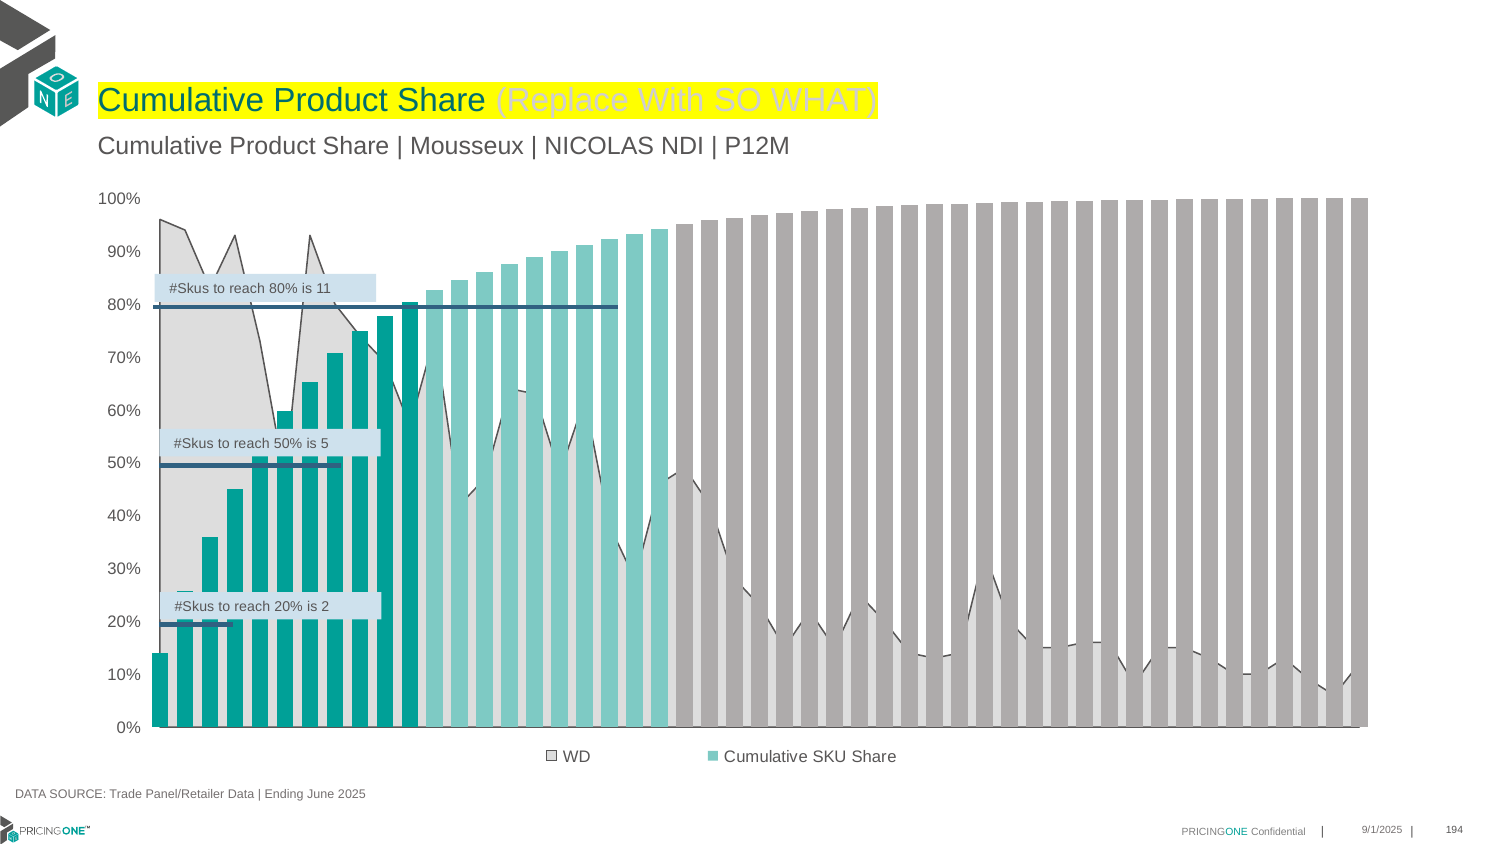

# Cumulative Product Share (Replace With SO WHAT)
Cumulative Product Share | Mousseux | NICOLAS NDI | P12M

### Chart

| Category | WD | Cumulative SKU Share |
|---|---|---|
| All Others | 0.96 | 0.13987276478679506 |
| Patriarche | 0.94 | 0.2567271320495186 |
| Bottega | 0.83 | 0.35925679160935353 |
| Mure | 0.93 | 0.45086829436038517 |
| All Others | 0.73 | 0.5402230914718019 |
| All Others | 0.47 | 0.5971135660247593 |
| Kriter | 0.93 | 0.6534237448418156 |
| Bouvet-Ladu | 0.8 | 0.7070581155433288 |
| Chateau Mon | 0.74 | 0.749032840440165 |
| Patriarche | 0.69 | 0.7775962861072903 |
| Savian | 0.57 | 0.8042469050894085 |
| De Chanceny | 0.74 | 0.8274157496561211 |
| All Others | 0.42 | 0.8445559662998625 |
| All Others | 0.47 | 0.8604388755158185 |
| Bottega | 0.64 | 0.875386863823934 |
| All Others | 0.63 | 0.8883790405777168 |
| Cru La Maqu | 0.48 | 0.9009521148555709 |
| Contarini | 0.62 | 0.9124613136176066 |
| All Others | 0.38 | 0.9228314133425035 |
| All Others | 0.28 | 0.9324277854195324 |
| All Others | 0.46 | 0.9414546079779919 |
| All Others | 0.49 | 0.9504599381017883 |
| All Others | 0.42 | 0.9584981086657498 |
| All Others | 0.28 | 0.963172713204952 |
| All Others | 0.23 | 0.9677828404401653 |
| All Others | 0.15 | 0.972145804676754 |
| All Others | 0.22 | 0.9763798143053648 |
| All Others | 0.15 | 0.9795714408528201 |
| All Others | 0.25 | 0.9825696354883084 |
| Bouvet-Ladu | 0.2 | 0.9850090268225588 |
| Contarini | 0.14 | 0.9871582702888586 |
| Bouvet-Ladu | 0.13 | 0.988694979367263 |
| All Others | 0.14 | 0.9900812414030264 |
| All Others | 0.33 | 0.9914567572214583 |
| Bouvet-Ladu | 0.2 | 0.9927892881705642 |
| All Others | 0.15 | 0.9936919704264101 |
| Celene | 0.15 | 0.994594652682256 |
| All Others | 0.16 | 0.9954436038514445 |
| Bouvet-Ladu | 0.16 | 0.9961958390646495 |
| Bouvet-Ladu | 0.08 | 0.9969050894085284 |
| Bottega | 0.15 | 0.9975283700137554 |
| Celene | 0.15 | 0.9980979195323249 |
| All Others | 0.13 | 0.9986244841815684 |
| All Others | 0.1 | 0.9990435866574968 |
| Jaillance | 0.1 | 0.9993659731774418 |
| All Others | 0.13 | 0.9996023899587347 |
| All Others | 0.09 | 0.9997958218707017 |
| All Others | 0.06 | 0.9999032840440167 |
| All Others | 0.12 | 1.0000000000000002 |
#Skus to reach 80% is 11
#Skus to reach 50% is 5
#Skus to reach 20% is 2
DATA SOURCE: Trade Panel/Retailer Data | Ending June 2025

9/1/2025
194